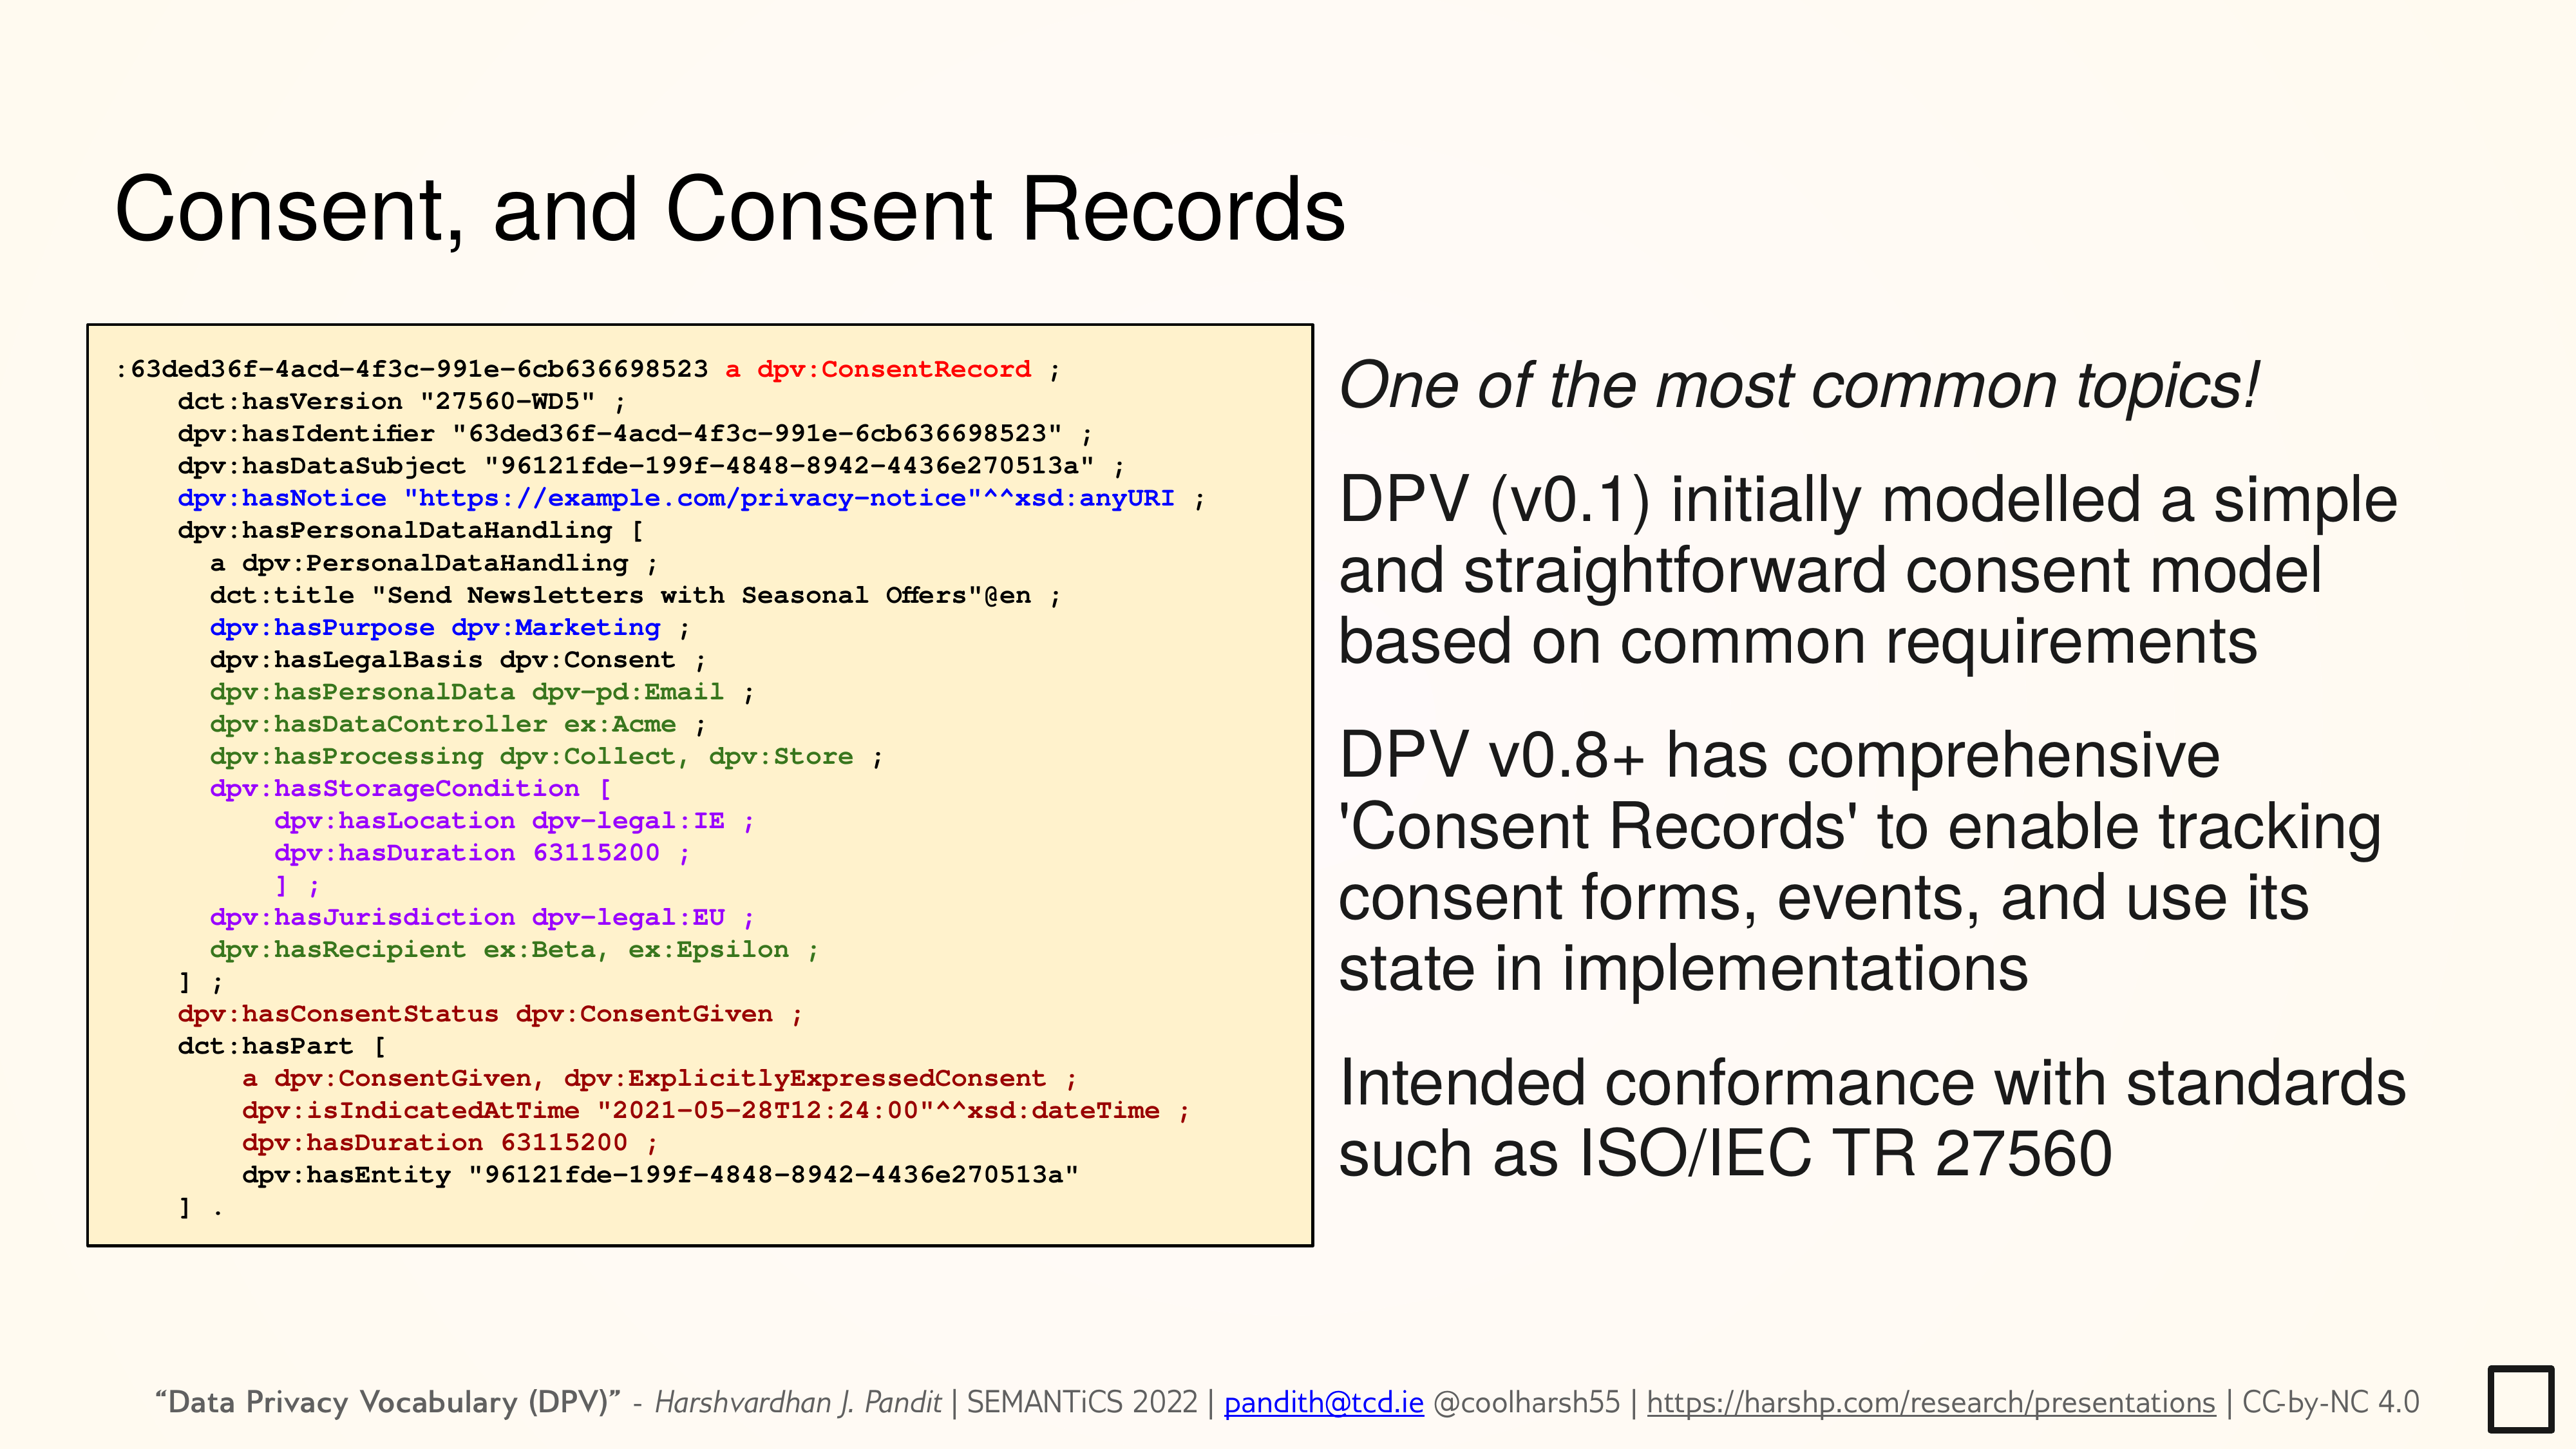

# Consent, and Consent Records
:63ded36f-4acd-4f3c-991e-6cb636698523 a dpv:ConsentRecord ;
    dct:hasVersion "27560-WD5" ;
    dpv:hasIdentifier "63ded36f-4acd-4f3c-991e-6cb636698523" ;
    dpv:hasDataSubject "96121fde-199f-4848-8942-4436e270513a" ;
    dpv:hasNotice "https://example.com/privacy-notice"^^xsd:anyURI ;
    dpv:hasPersonalDataHandling [
      a dpv:PersonalDataHandling ;
      dct:title "Send Newsletters with Seasonal Offers"@en ;
      dpv:hasPurpose dpv:Marketing ;
      dpv:hasLegalBasis dpv:Consent ;
      dpv:hasPersonalData dpv-pd:Email ;
      dpv:hasDataController ex:Acme ;
      dpv:hasProcessing dpv:Collect, dpv:Store ;
      dpv:hasStorageCondition [
          dpv:hasLocation dpv-legal:IE ;
          dpv:hasDuration 63115200 ;
          ] ;
      dpv:hasJurisdiction dpv-legal:EU ;
      dpv:hasRecipient ex:Beta, ex:Epsilon ;
    ] ;
    dpv:hasConsentStatus dpv:ConsentGiven ;
    dct:hasPart [
        a dpv:ConsentGiven, dpv:ExplicitlyExpressedConsent ;
        dpv:isIndicatedAtTime "2021-05-28T12:24:00"^^xsd:dateTime ;
        dpv:hasDuration 63115200 ;
        dpv:hasEntity "96121fde-199f-4848-8942-4436e270513a"
    ] .
One of the most common topics!
DPV (v0.1) initially modelled a simple and straightforward consent model based on common requirements
DPV v0.8+ has comprehensive 'Consent Records' to enable tracking consent forms, events, and use its state in implementations
Intended conformance with standards such as ISO/IEC TR 27560
12